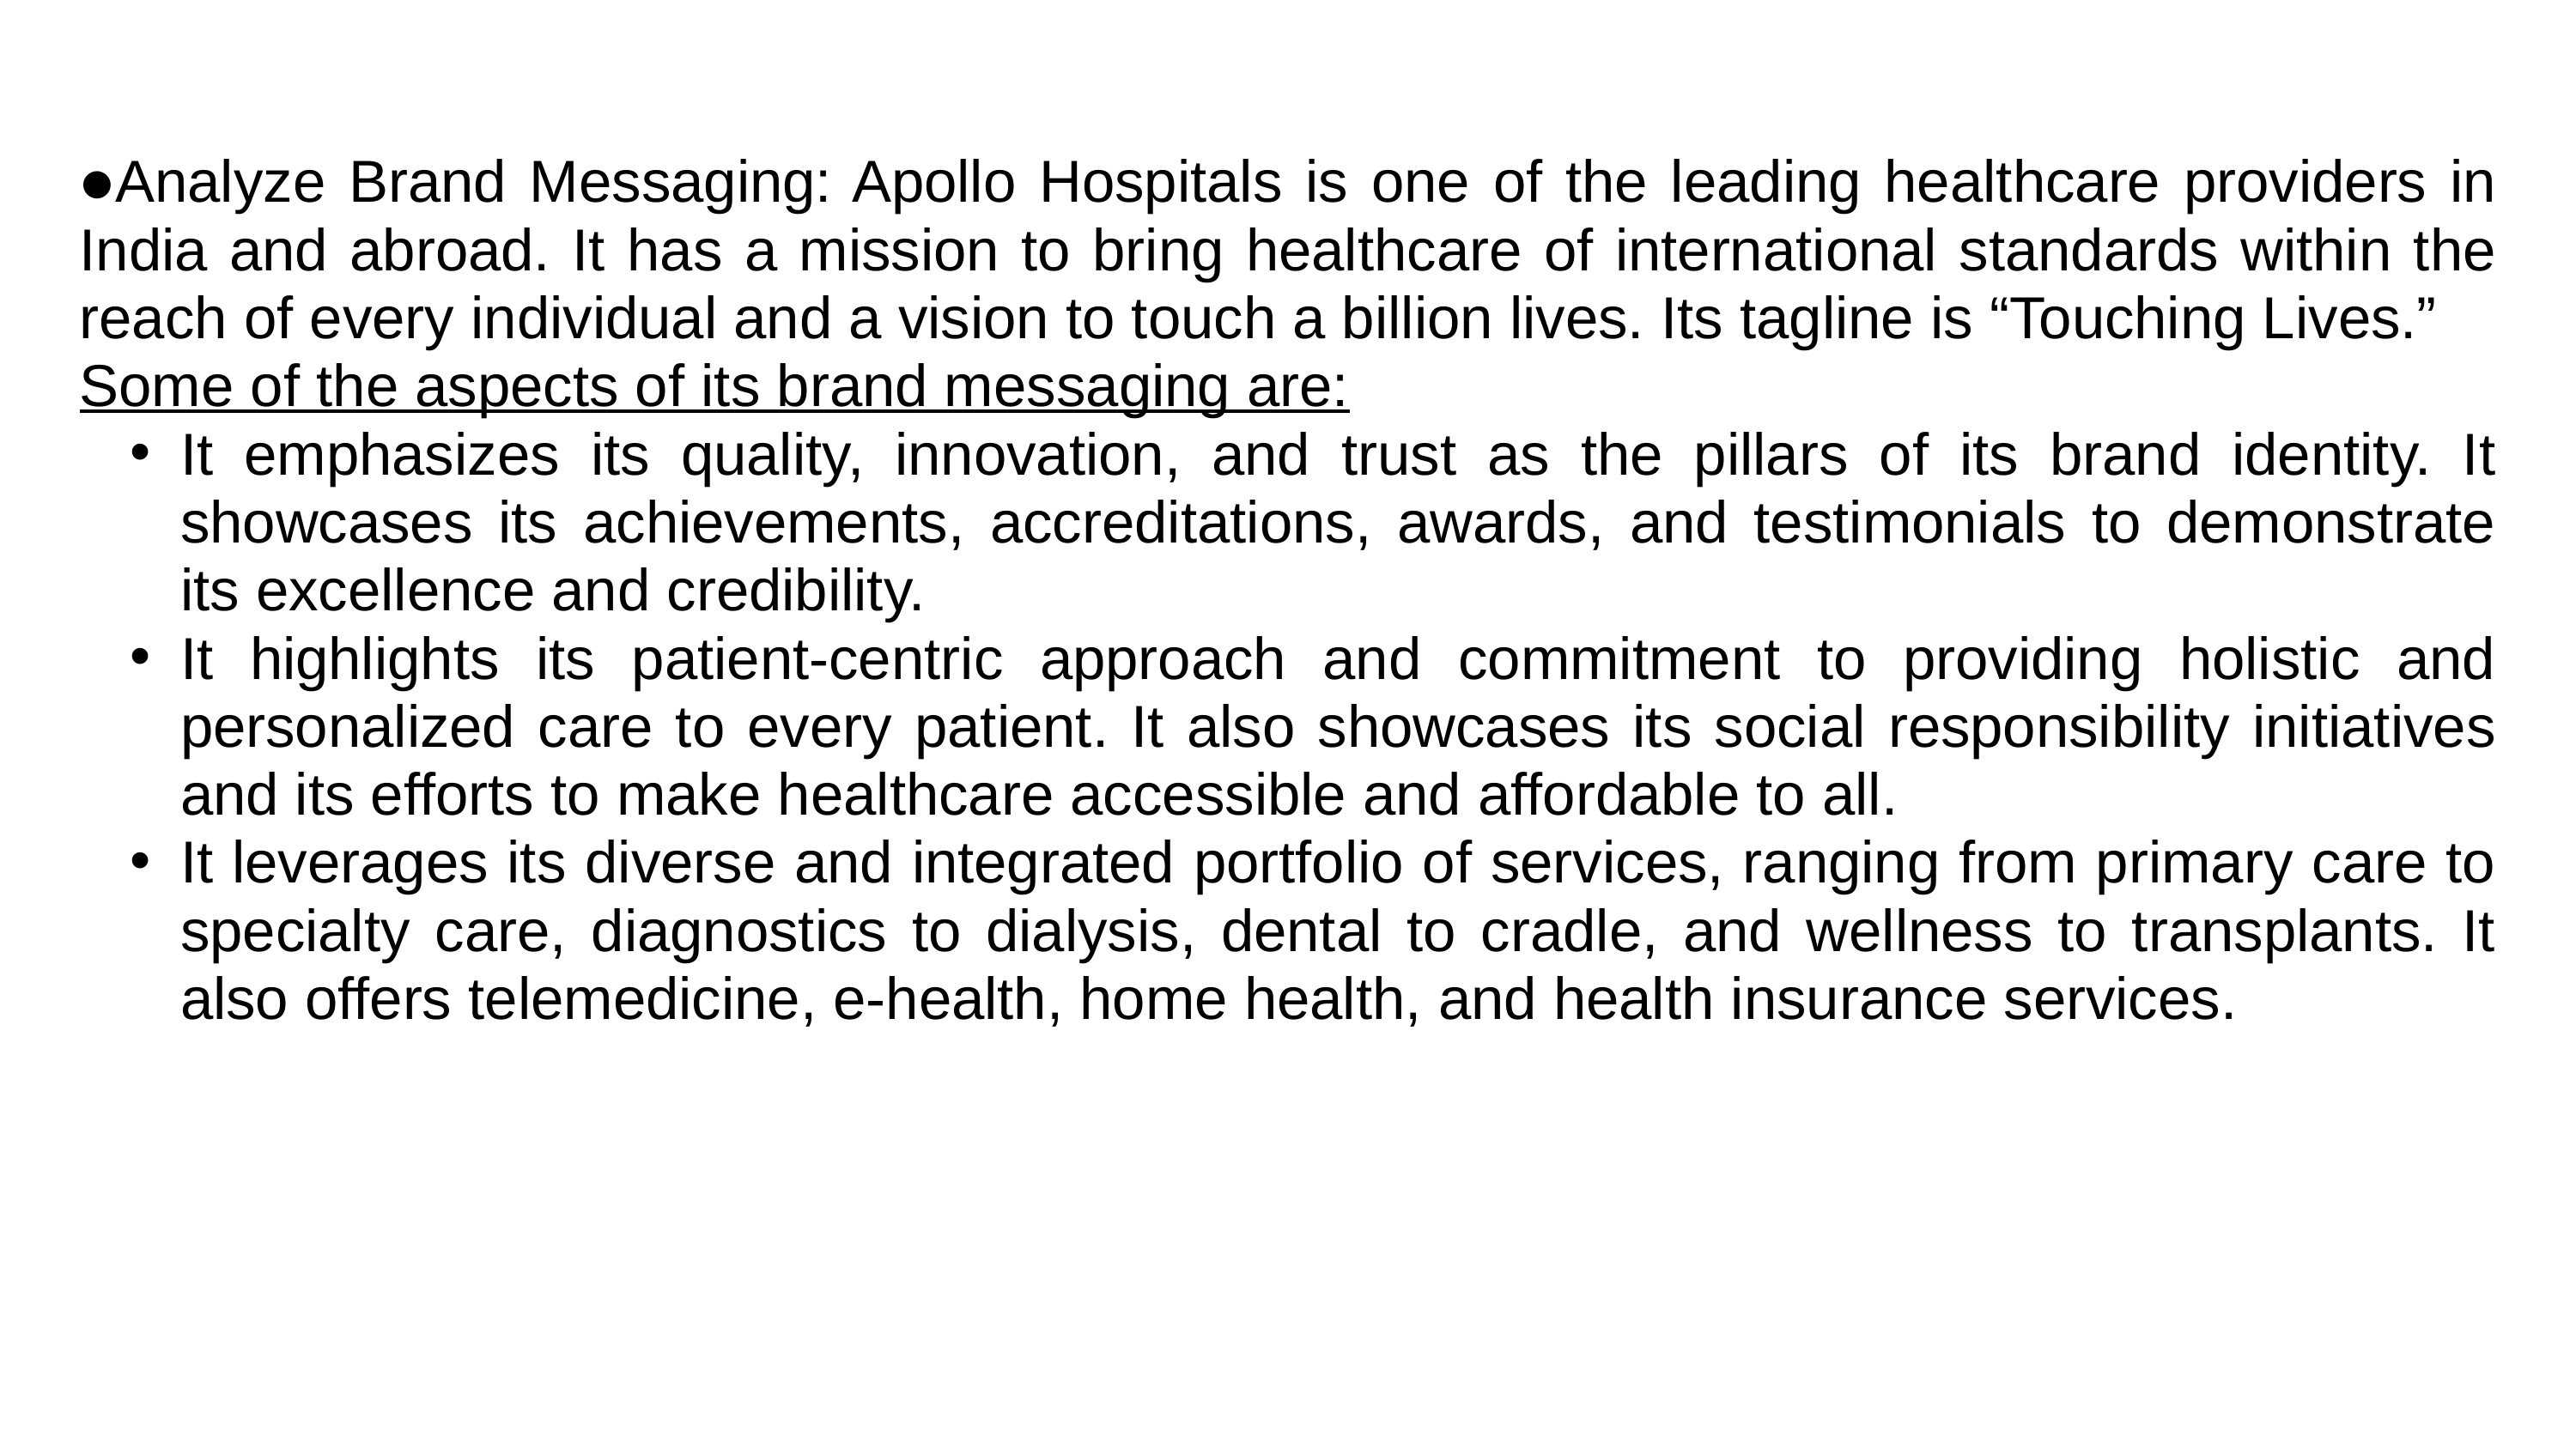

●Analyze Brand Messaging: Apollo Hospitals is one of the leading healthcare providers in India and abroad. It has a mission to bring healthcare of international standards within the reach of every individual and a vision to touch a billion lives. Its tagline is “Touching Lives.”
Some of the aspects of its brand messaging are:
It emphasizes its quality, innovation, and trust as the pillars of its brand identity. It showcases its achievements, accreditations, awards, and testimonials to demonstrate its excellence and credibility.
It highlights its patient-centric approach and commitment to providing holistic and personalized care to every patient. It also showcases its social responsibility initiatives and its efforts to make healthcare accessible and affordable to all.
It leverages its diverse and integrated portfolio of services, ranging from primary care to specialty care, diagnostics to dialysis, dental to cradle, and wellness to transplants. It also offers telemedicine, e-health, home health, and health insurance services.